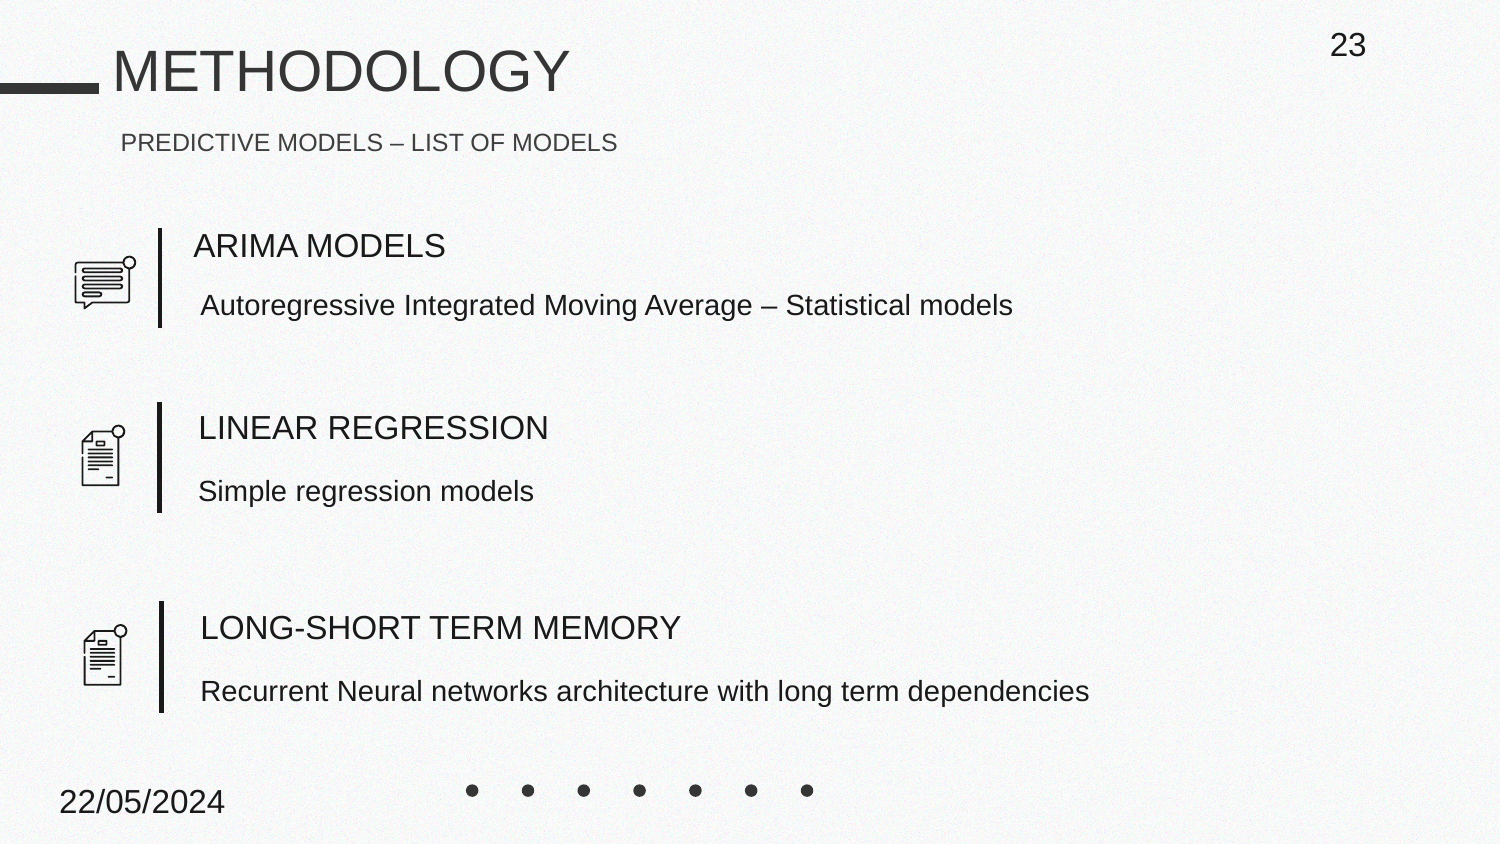

# METHODOLOGY
23
PREDICTIVE MODELS – LIST OF MODELS
ARIMA MODELS

Autoregressive Integrated Moving Average – Statistical models
LINEAR REGRESSION

Simple regression models
LONG-SHORT TERM MEMORY

Recurrent Neural networks architecture with long term dependencies
22/05/2024